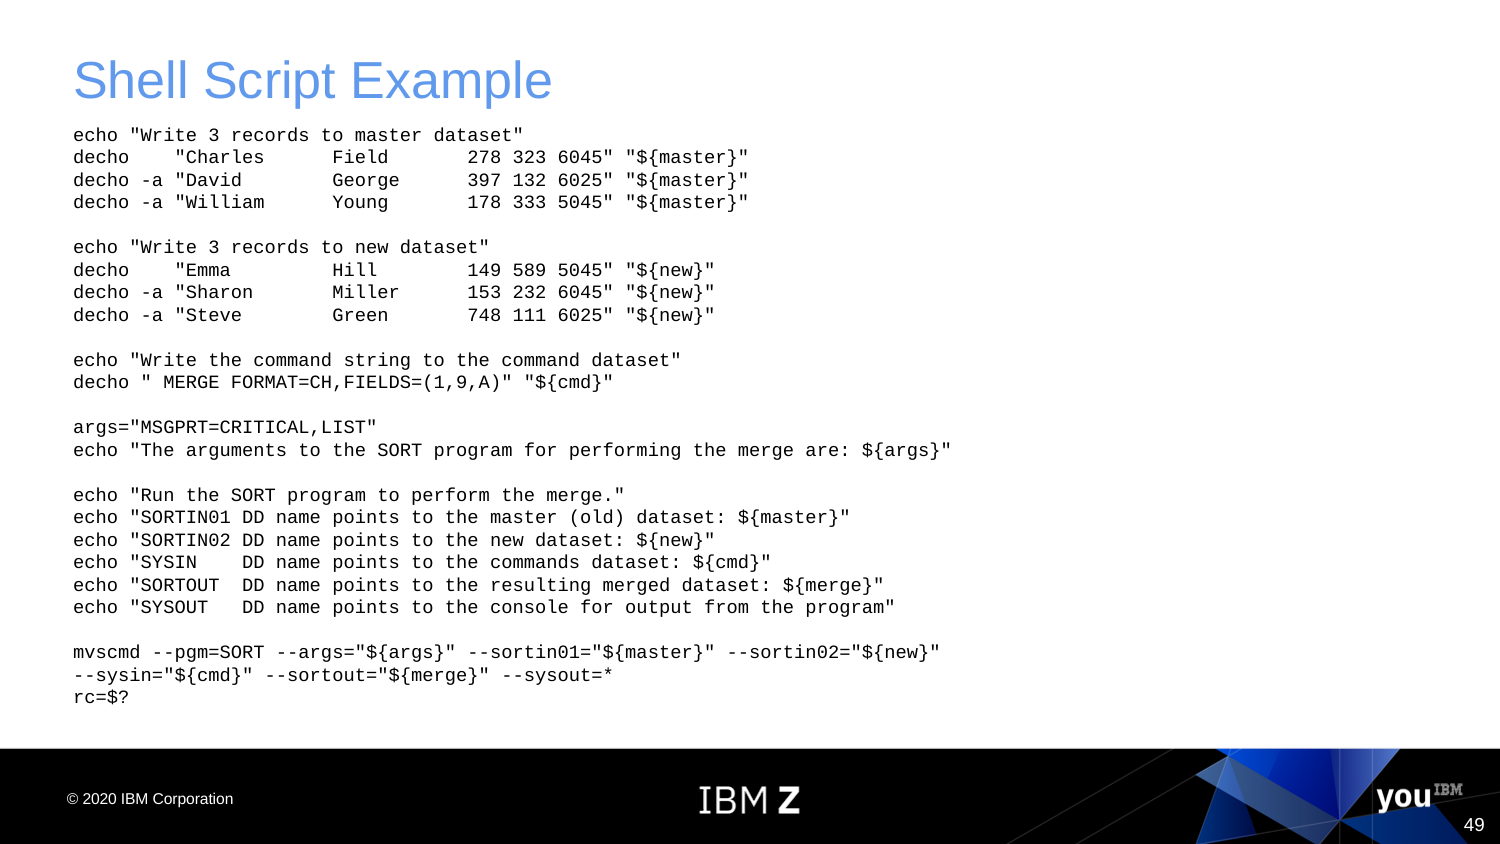

# Shell Script Example
echo "Write 3 records to master dataset"
decho    "Charles      Field       278 323 6045" "${master}"
decho -a "David        George      397 132 6025" "${master}"
decho -a "William      Young       178 333 5045" "${master}"

echo "Write 3 records to new dataset"
decho    "Emma         Hill        149 589 5045" "${new}"
decho -a "Sharon       Miller      153 232 6045" "${new}"
decho -a "Steve        Green       748 111 6025" "${new}"

echo "Write the command string to the command dataset"
decho " MERGE FORMAT=CH,FIELDS=(1,9,A)" "${cmd}"

args="MSGPRT=CRITICAL,LIST"
echo "The arguments to the SORT program for performing the merge are: ${args}"

echo "Run the SORT program to perform the merge."
echo "SORTIN01 DD name points to the master (old) dataset: ${master}"
echo "SORTIN02 DD name points to the new dataset: ${new}"
echo "SYSIN    DD name points to the commands dataset: ${cmd}"
echo "SORTOUT  DD name points to the resulting merged dataset: ${merge}"
echo "SYSOUT   DD name points to the console for output from the program"

mvscmd --pgm=SORT --args="${args}" --sortin01="${master}" --sortin02="${new}"
--sysin="${cmd}" --sortout="${merge}" --sysout=*
rc=$?